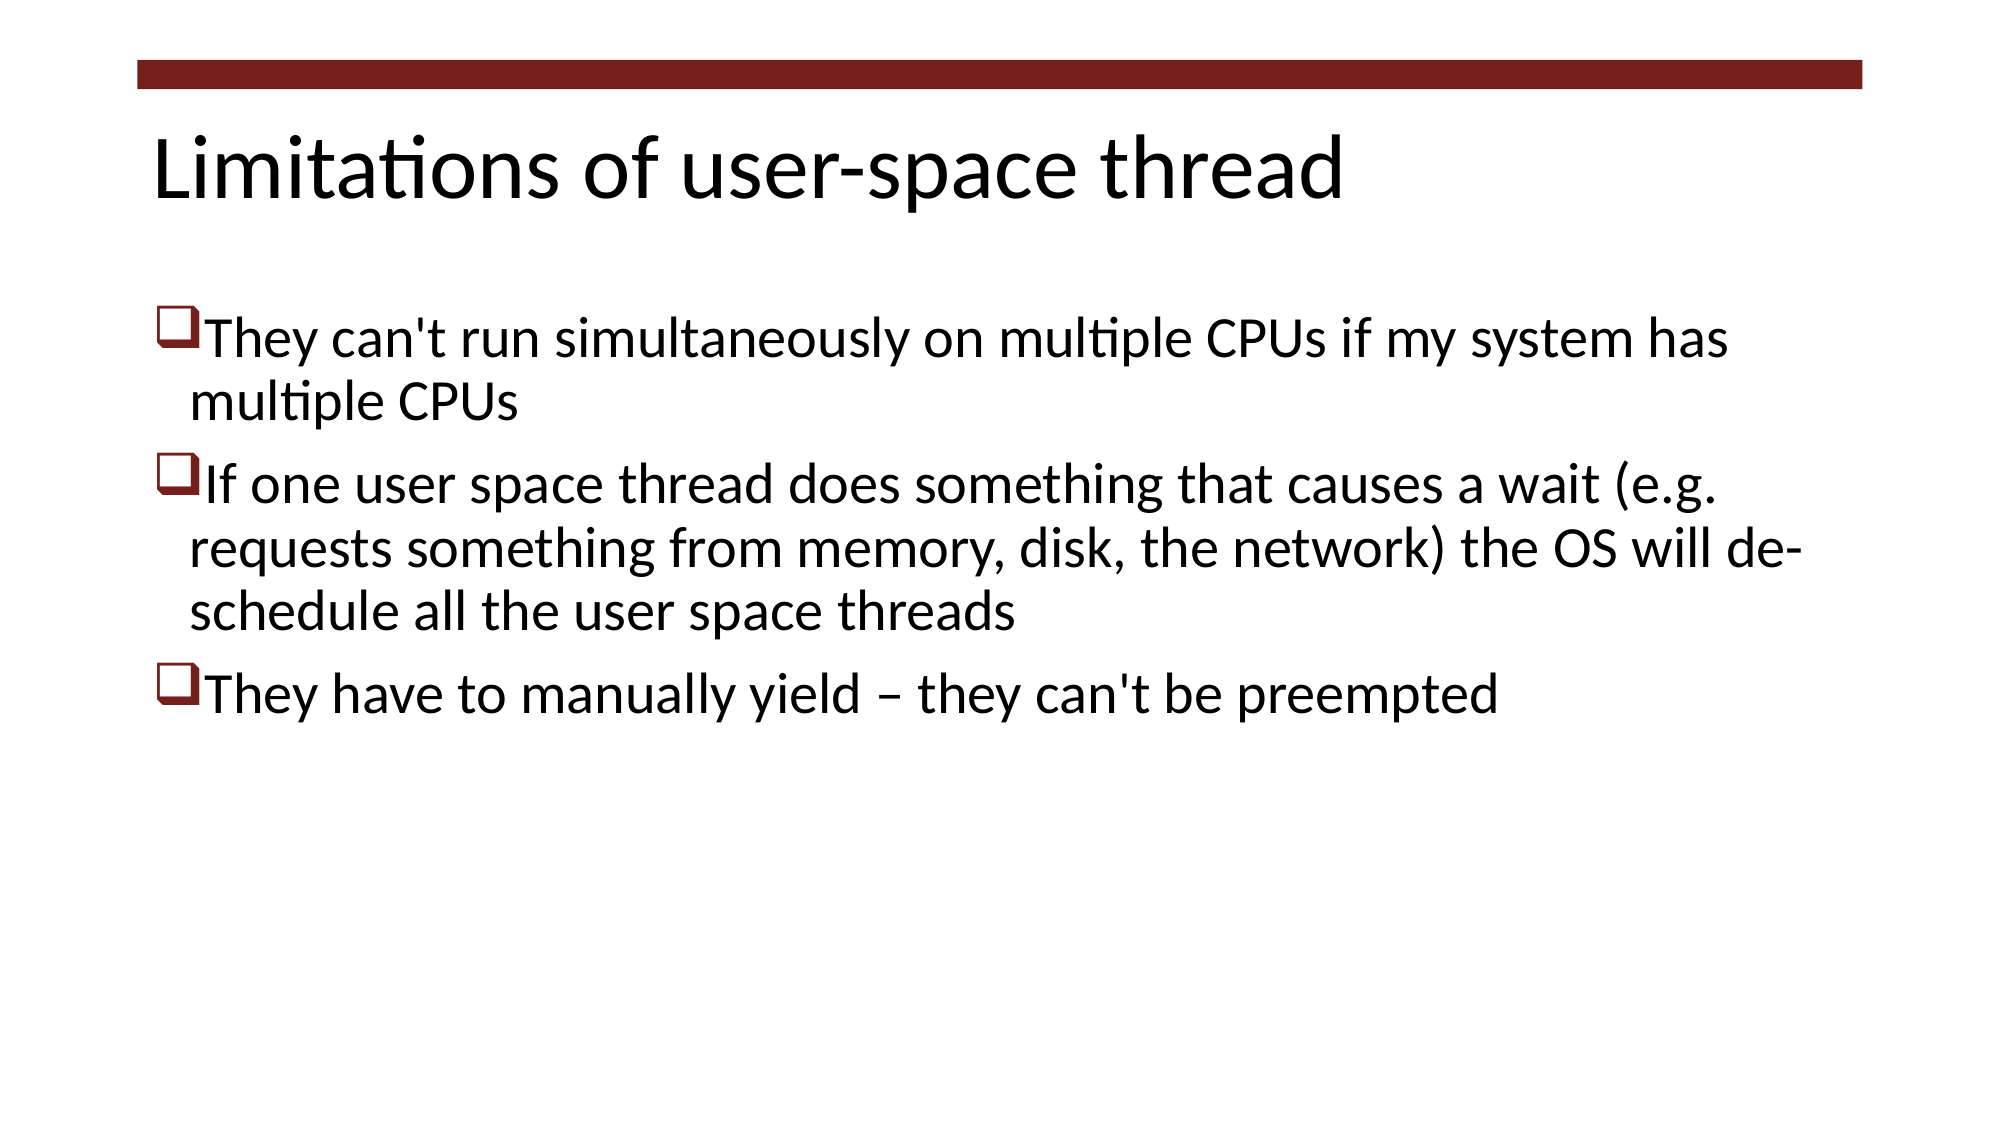

# Limitations of user-space thread
They can't run simultaneously on multiple CPUs if my system has multiple CPUs
If one user space thread does something that causes a wait (e.g. requests something from memory, disk, the network) the OS will de-schedule all the user space threads
They have to manually yield – they can't be preempted